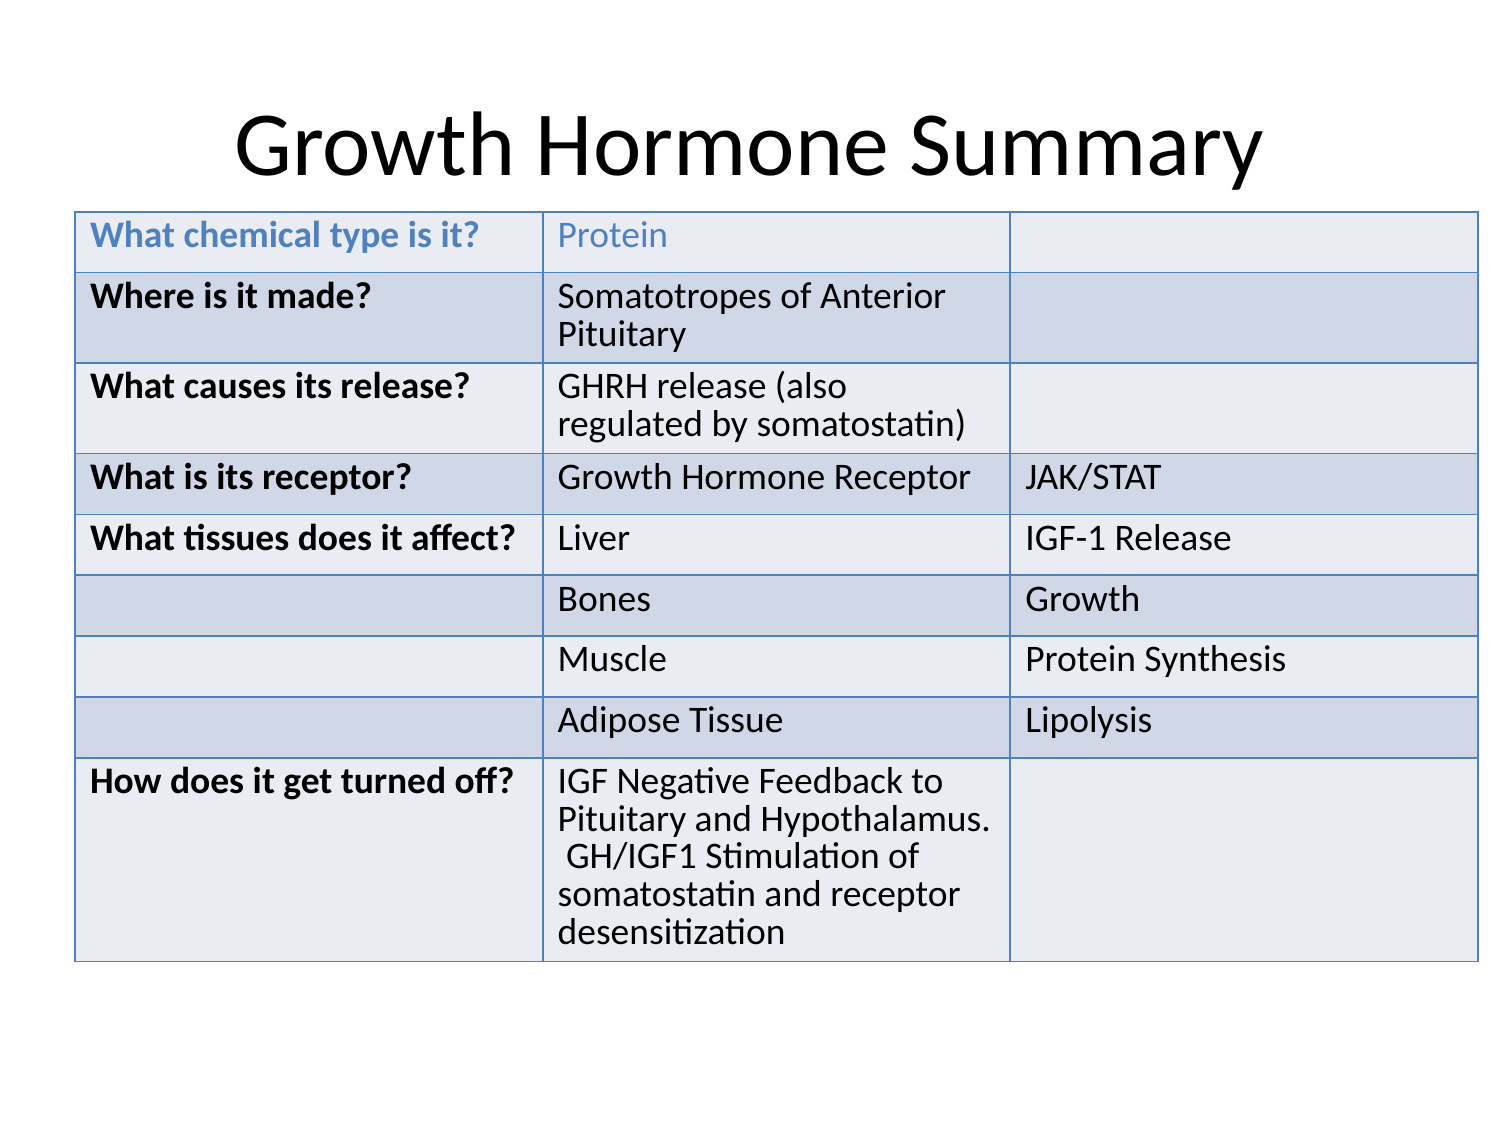

# Growth Hormone Summary
| What chemical type is it? | Protein |  |
| --- | --- | --- |
| Where is it made? | Somatotropes of Anterior Pituitary |  |
| What causes its release? | GHRH release (also regulated by somatostatin) |  |
| What is its receptor? | Growth Hormone Receptor | JAK/STAT |
| What tissues does it affect? | Liver | IGF-1 Release |
|  | Bones | Growth |
|  | Muscle | Protein Synthesis |
|  | Adipose Tissue | Lipolysis |
| How does it get turned off? | IGF Negative Feedback to Pituitary and Hypothalamus. GH/IGF1 Stimulation of somatostatin and receptor desensitization |  |